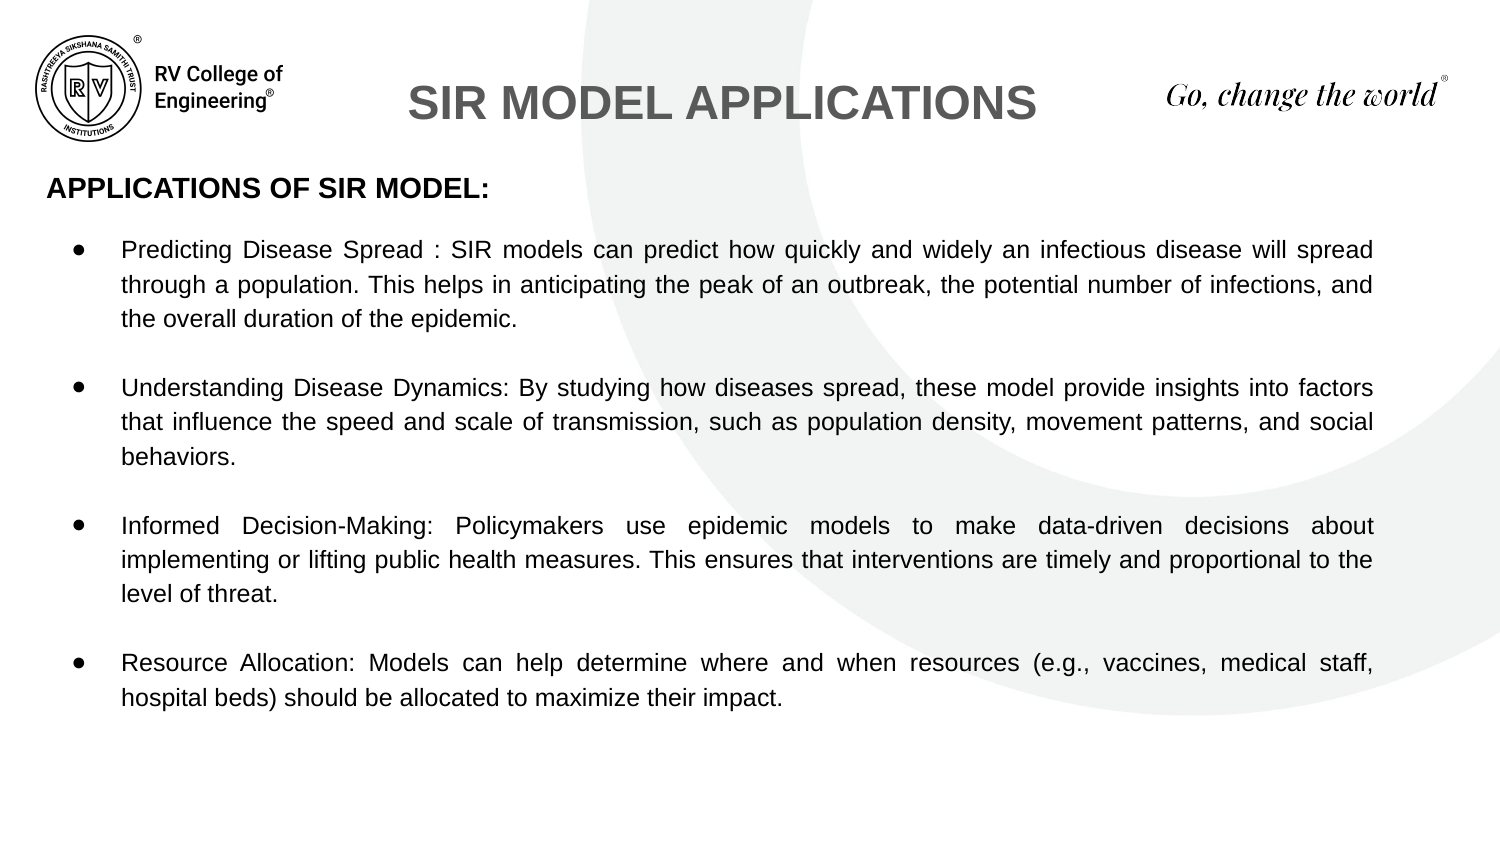

# SIR MODEL APPLICATIONS
APPLICATIONS OF SIR MODEL:
Predicting Disease Spread : SIR models can predict how quickly and widely an infectious disease will spread through a population. This helps in anticipating the peak of an outbreak, the potential number of infections, and the overall duration of the epidemic.

Understanding Disease Dynamics: By studying how diseases spread, these model provide insights into factors that influence the speed and scale of transmission, such as population density, movement patterns, and social behaviors.

Informed Decision-Making: Policymakers use epidemic models to make data-driven decisions about implementing or lifting public health measures. This ensures that interventions are timely and proportional to the level of threat.

Resource Allocation: Models can help determine where and when resources (e.g., vaccines, medical staff, hospital beds) should be allocated to maximize their impact.